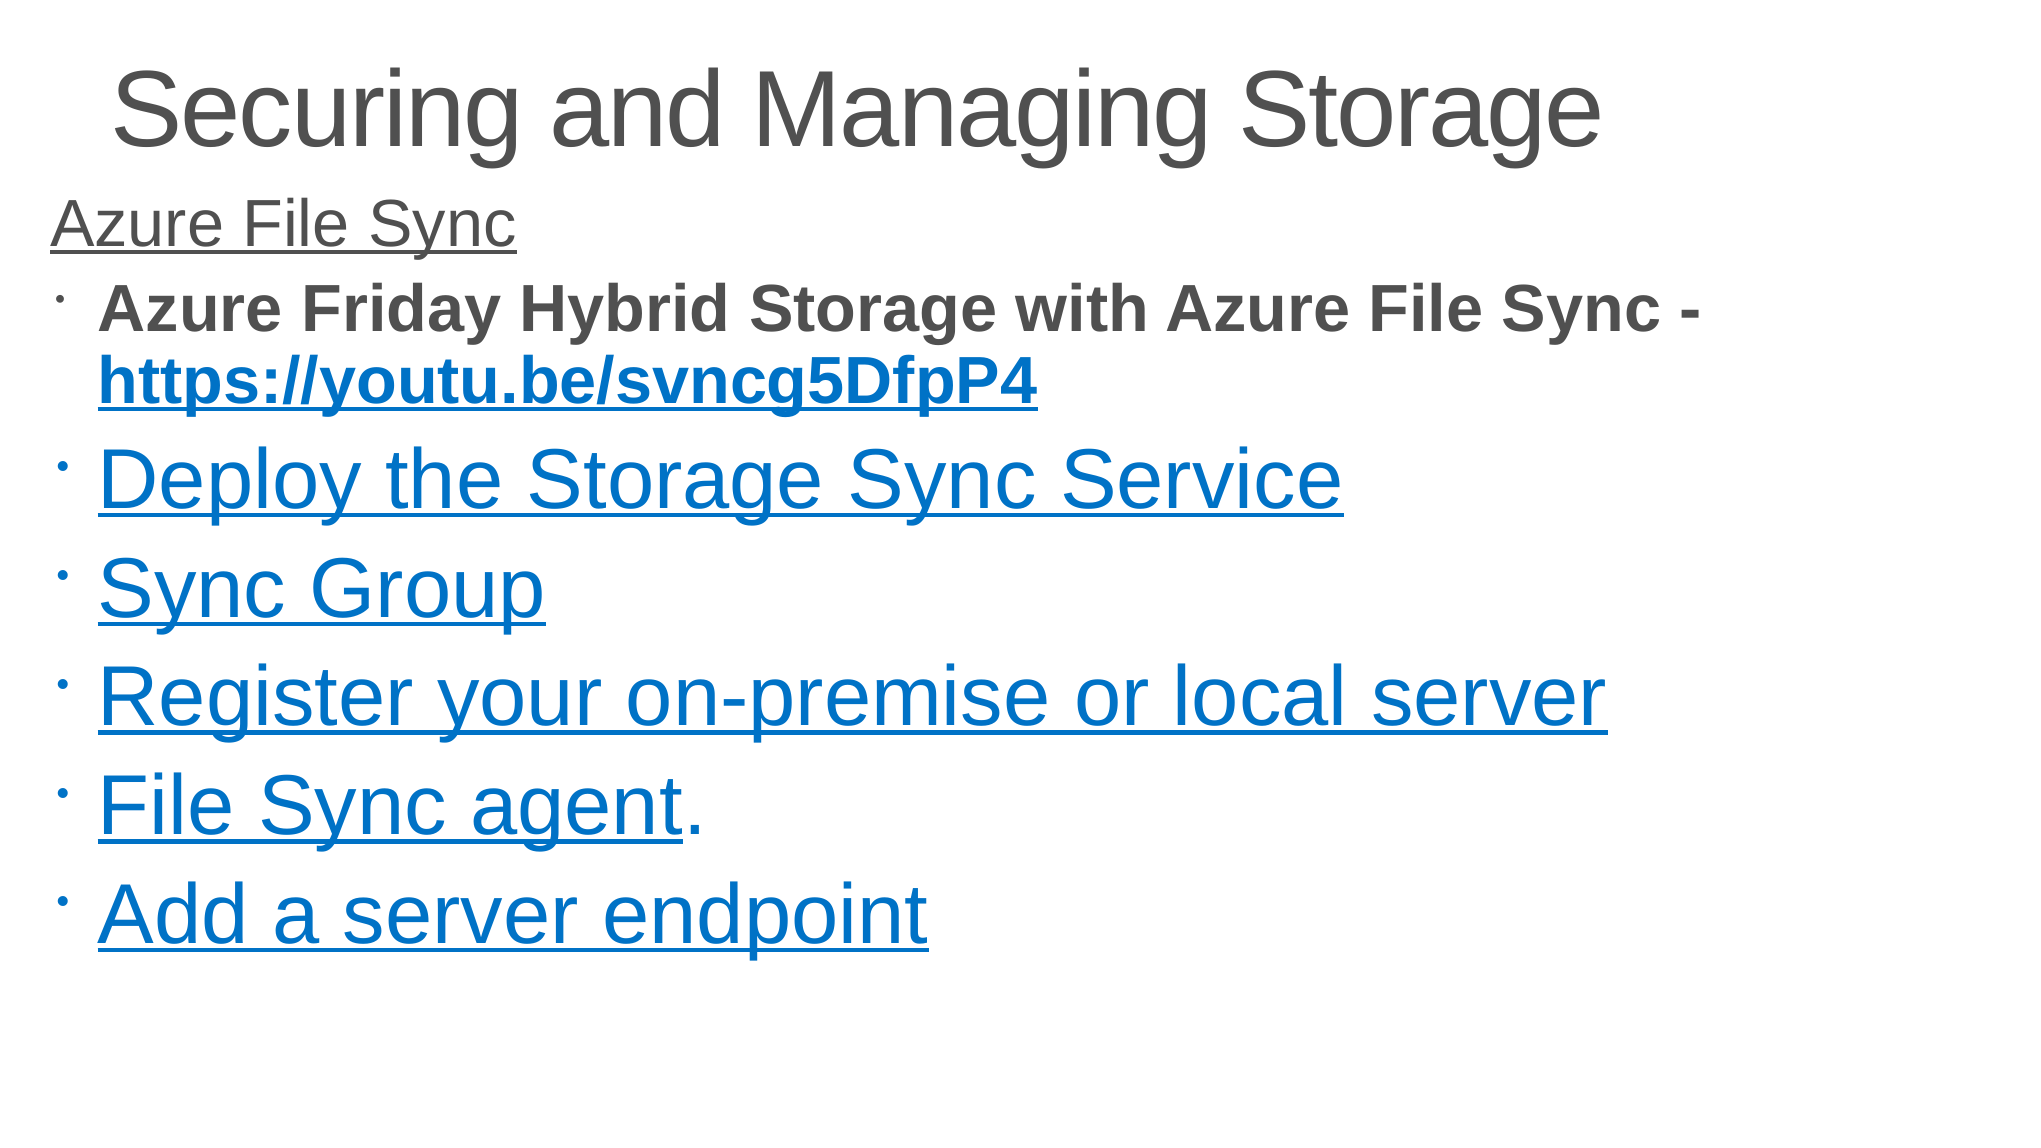

# Securing and Managing Storage
Azure File Sync
Azure Friday Hybrid Storage with Azure File Sync - https://youtu.be/svncg5DfpP4
Deploy the Storage Sync Service
Sync Group
Register your on-premise or local server
File Sync agent.
Add a server endpoint